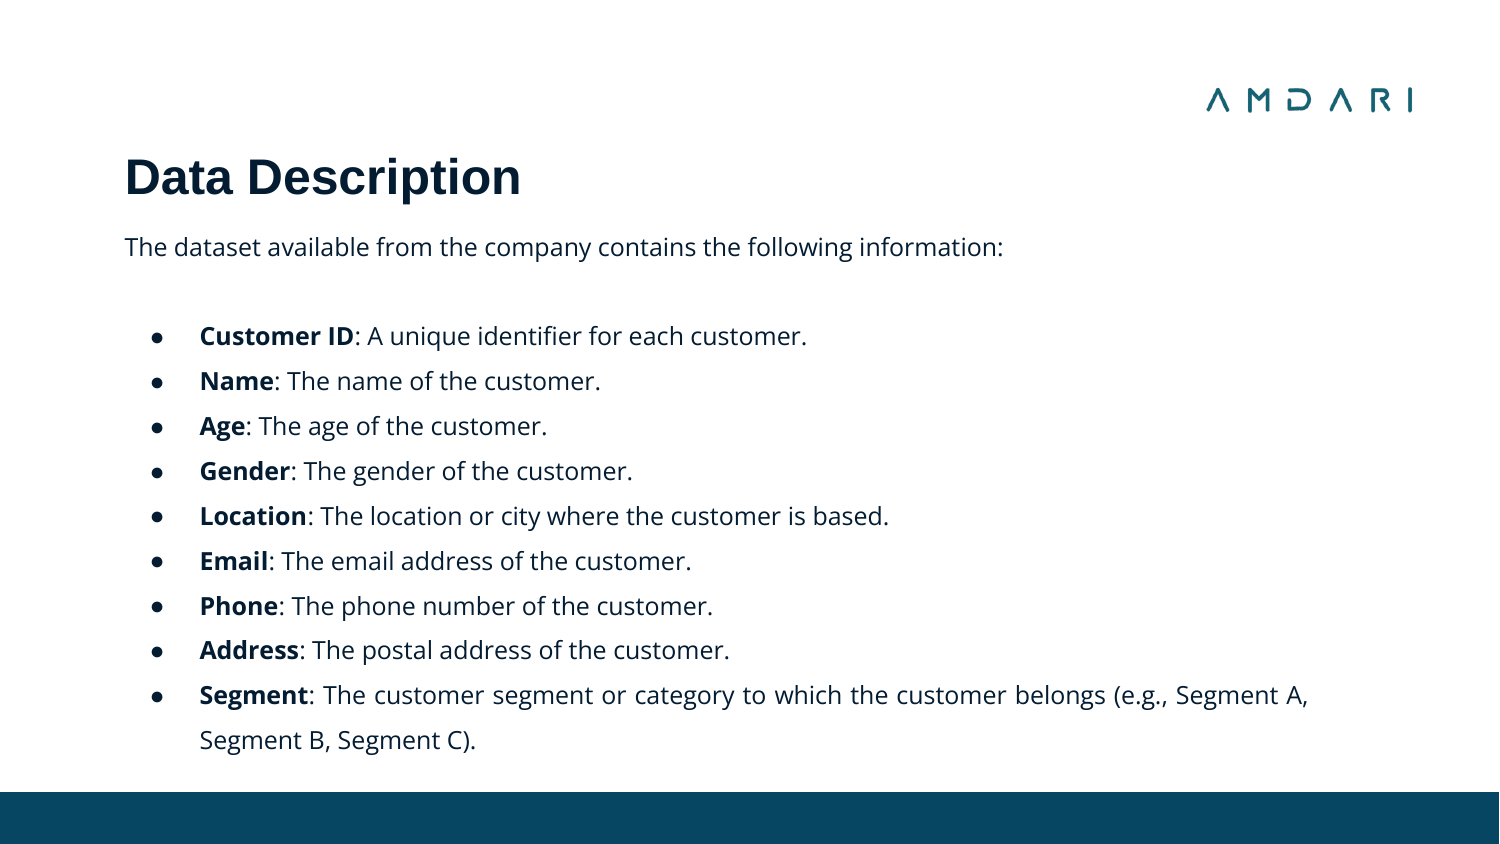

Data Description
The dataset available from the company contains the following information:

Customer ID: A unique identifier for each customer.
Name: The name of the customer.
Age: The age of the customer.
Gender: The gender of the customer.
Location: The location or city where the customer is based.
Email: The email address of the customer.
Phone: The phone number of the customer.
Address: The postal address of the customer.
Segment: The customer segment or category to which the customer belongs (e.g., Segment A, Segment B, Segment C).